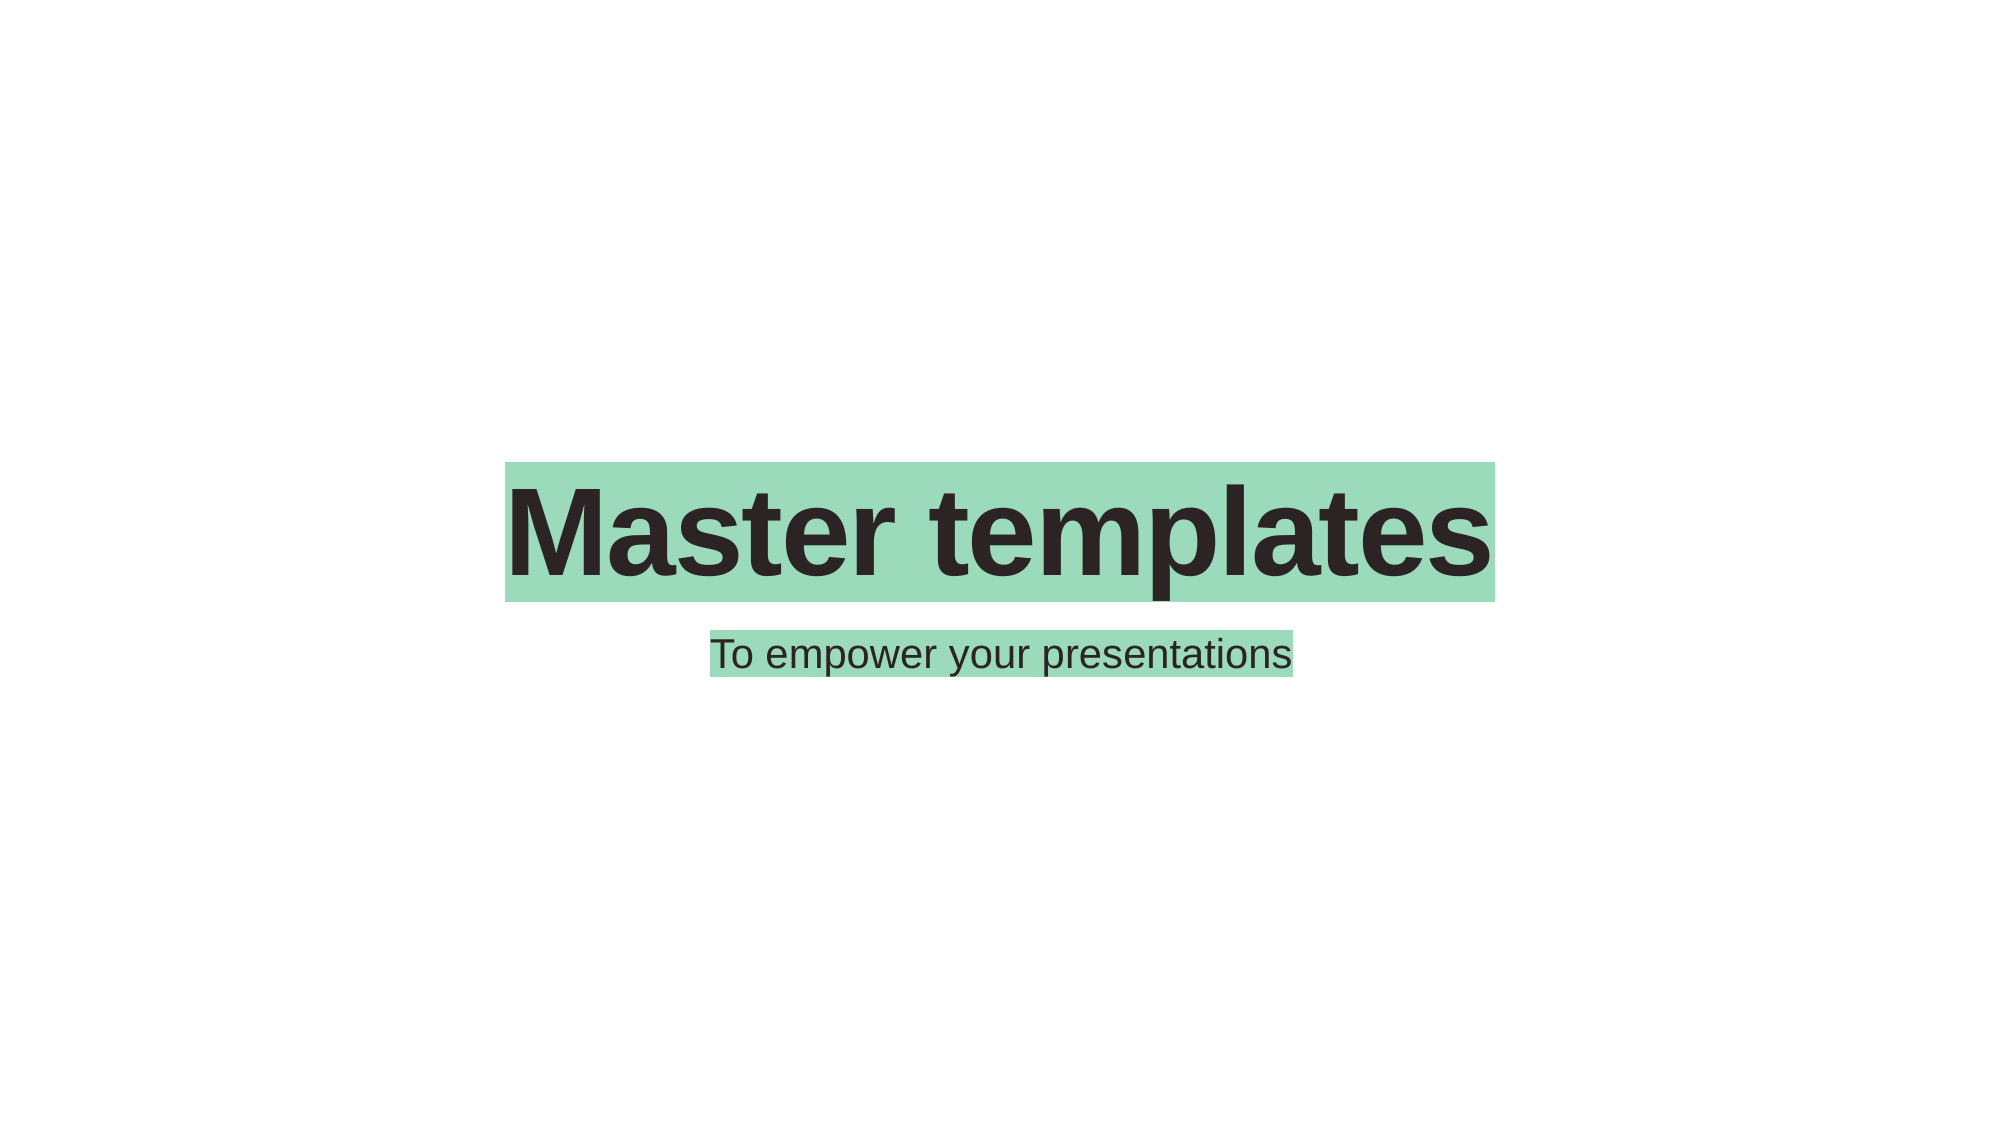

# Master templates
To empower your presentations